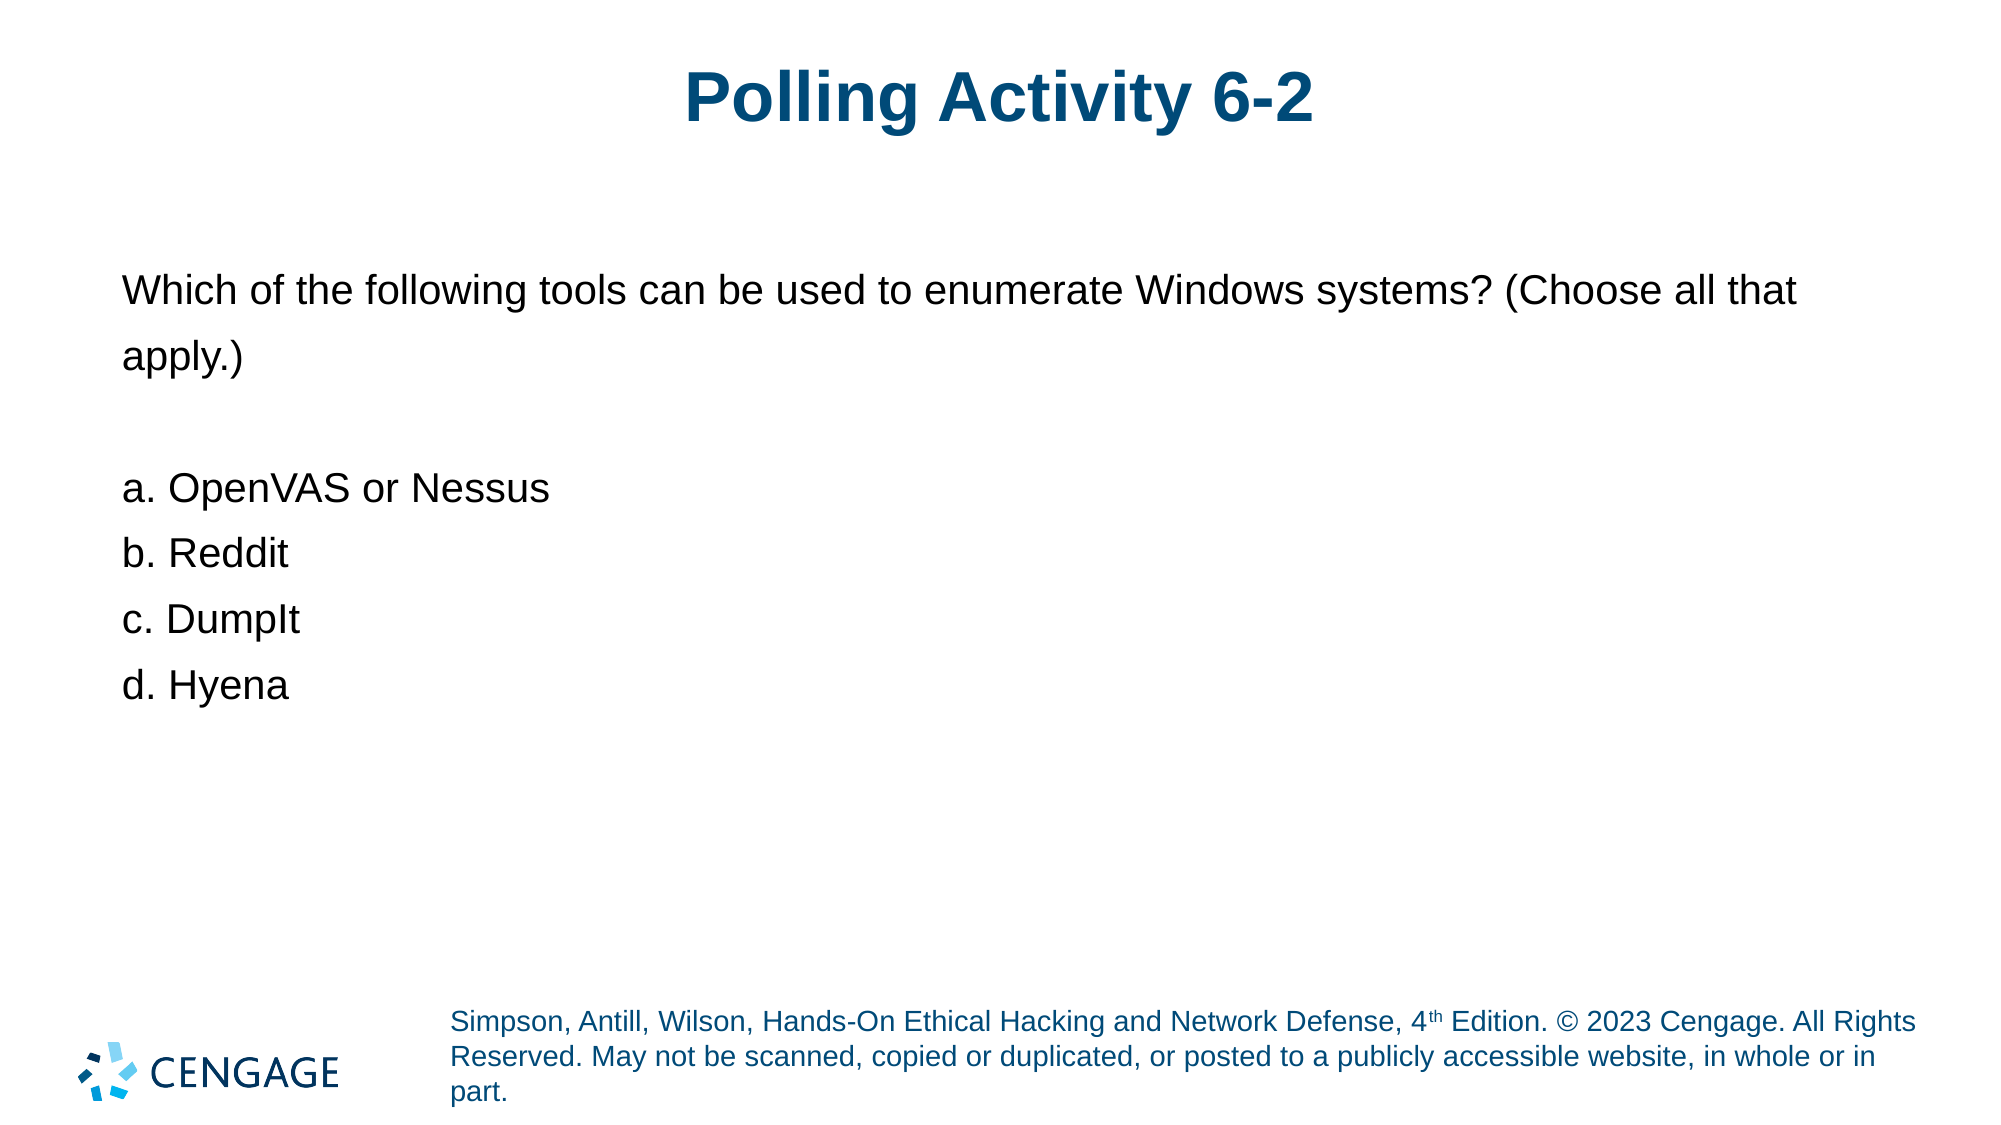

# Polling Activity 6-2
Which of the following tools can be used to enumerate Windows systems? (Choose all that
apply.)

a. OpenVAS or Nessus
b. Reddit
c. DumpIt
d. Hyena